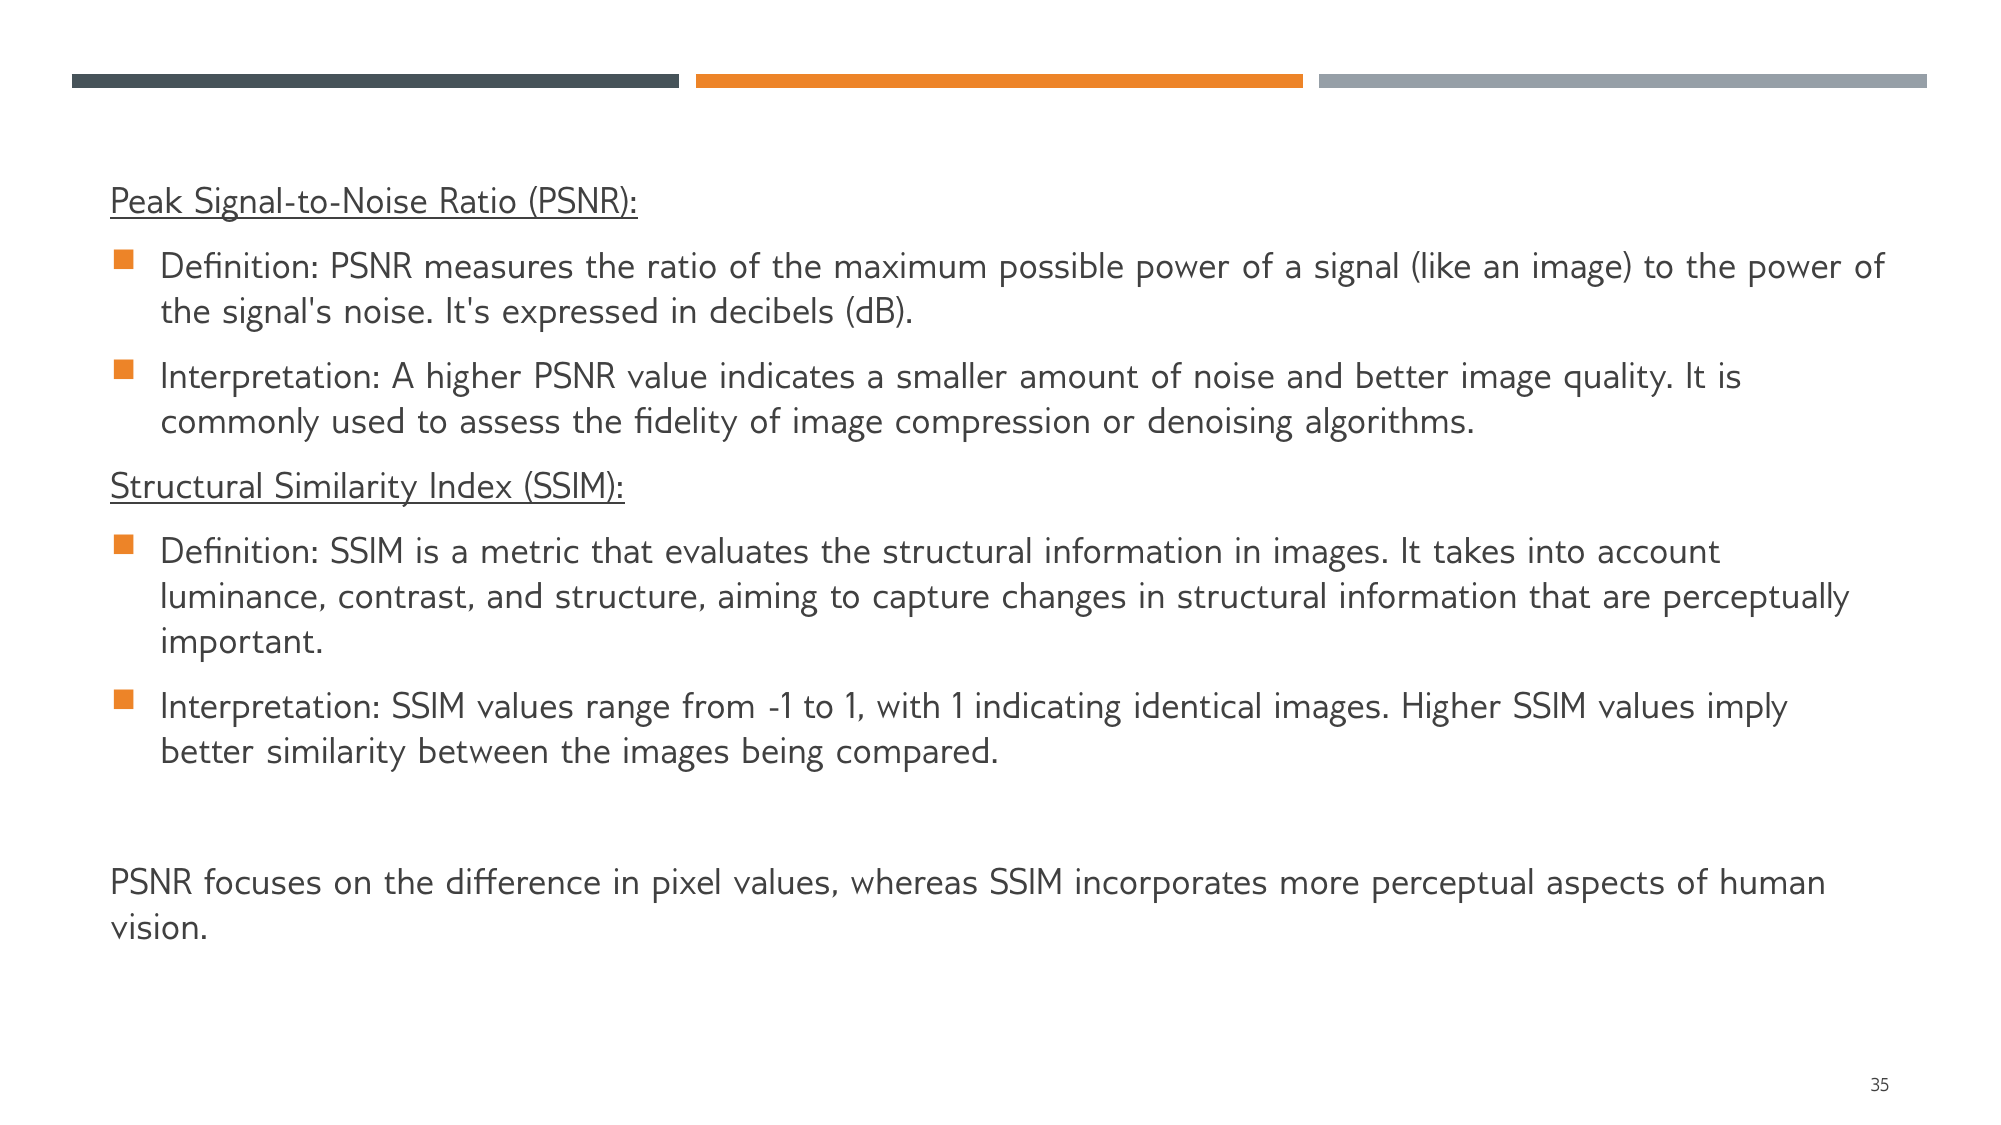

Peak Signal-to-Noise Ratio (PSNR):
Definition: PSNR measures the ratio of the maximum possible power of a signal (like an image) to the power of the signal's noise. It's expressed in decibels (dB).
Interpretation: A higher PSNR value indicates a smaller amount of noise and better image quality. It is commonly used to assess the fidelity of image compression or denoising algorithms.
Structural Similarity Index (SSIM):
Definition: SSIM is a metric that evaluates the structural information in images. It takes into account luminance, contrast, and structure, aiming to capture changes in structural information that are perceptually important.
Interpretation: SSIM values range from -1 to 1, with 1 indicating identical images. Higher SSIM values imply better similarity between the images being compared.

PSNR focuses on the difference in pixel values, whereas SSIM incorporates more perceptual aspects of human vision.
35